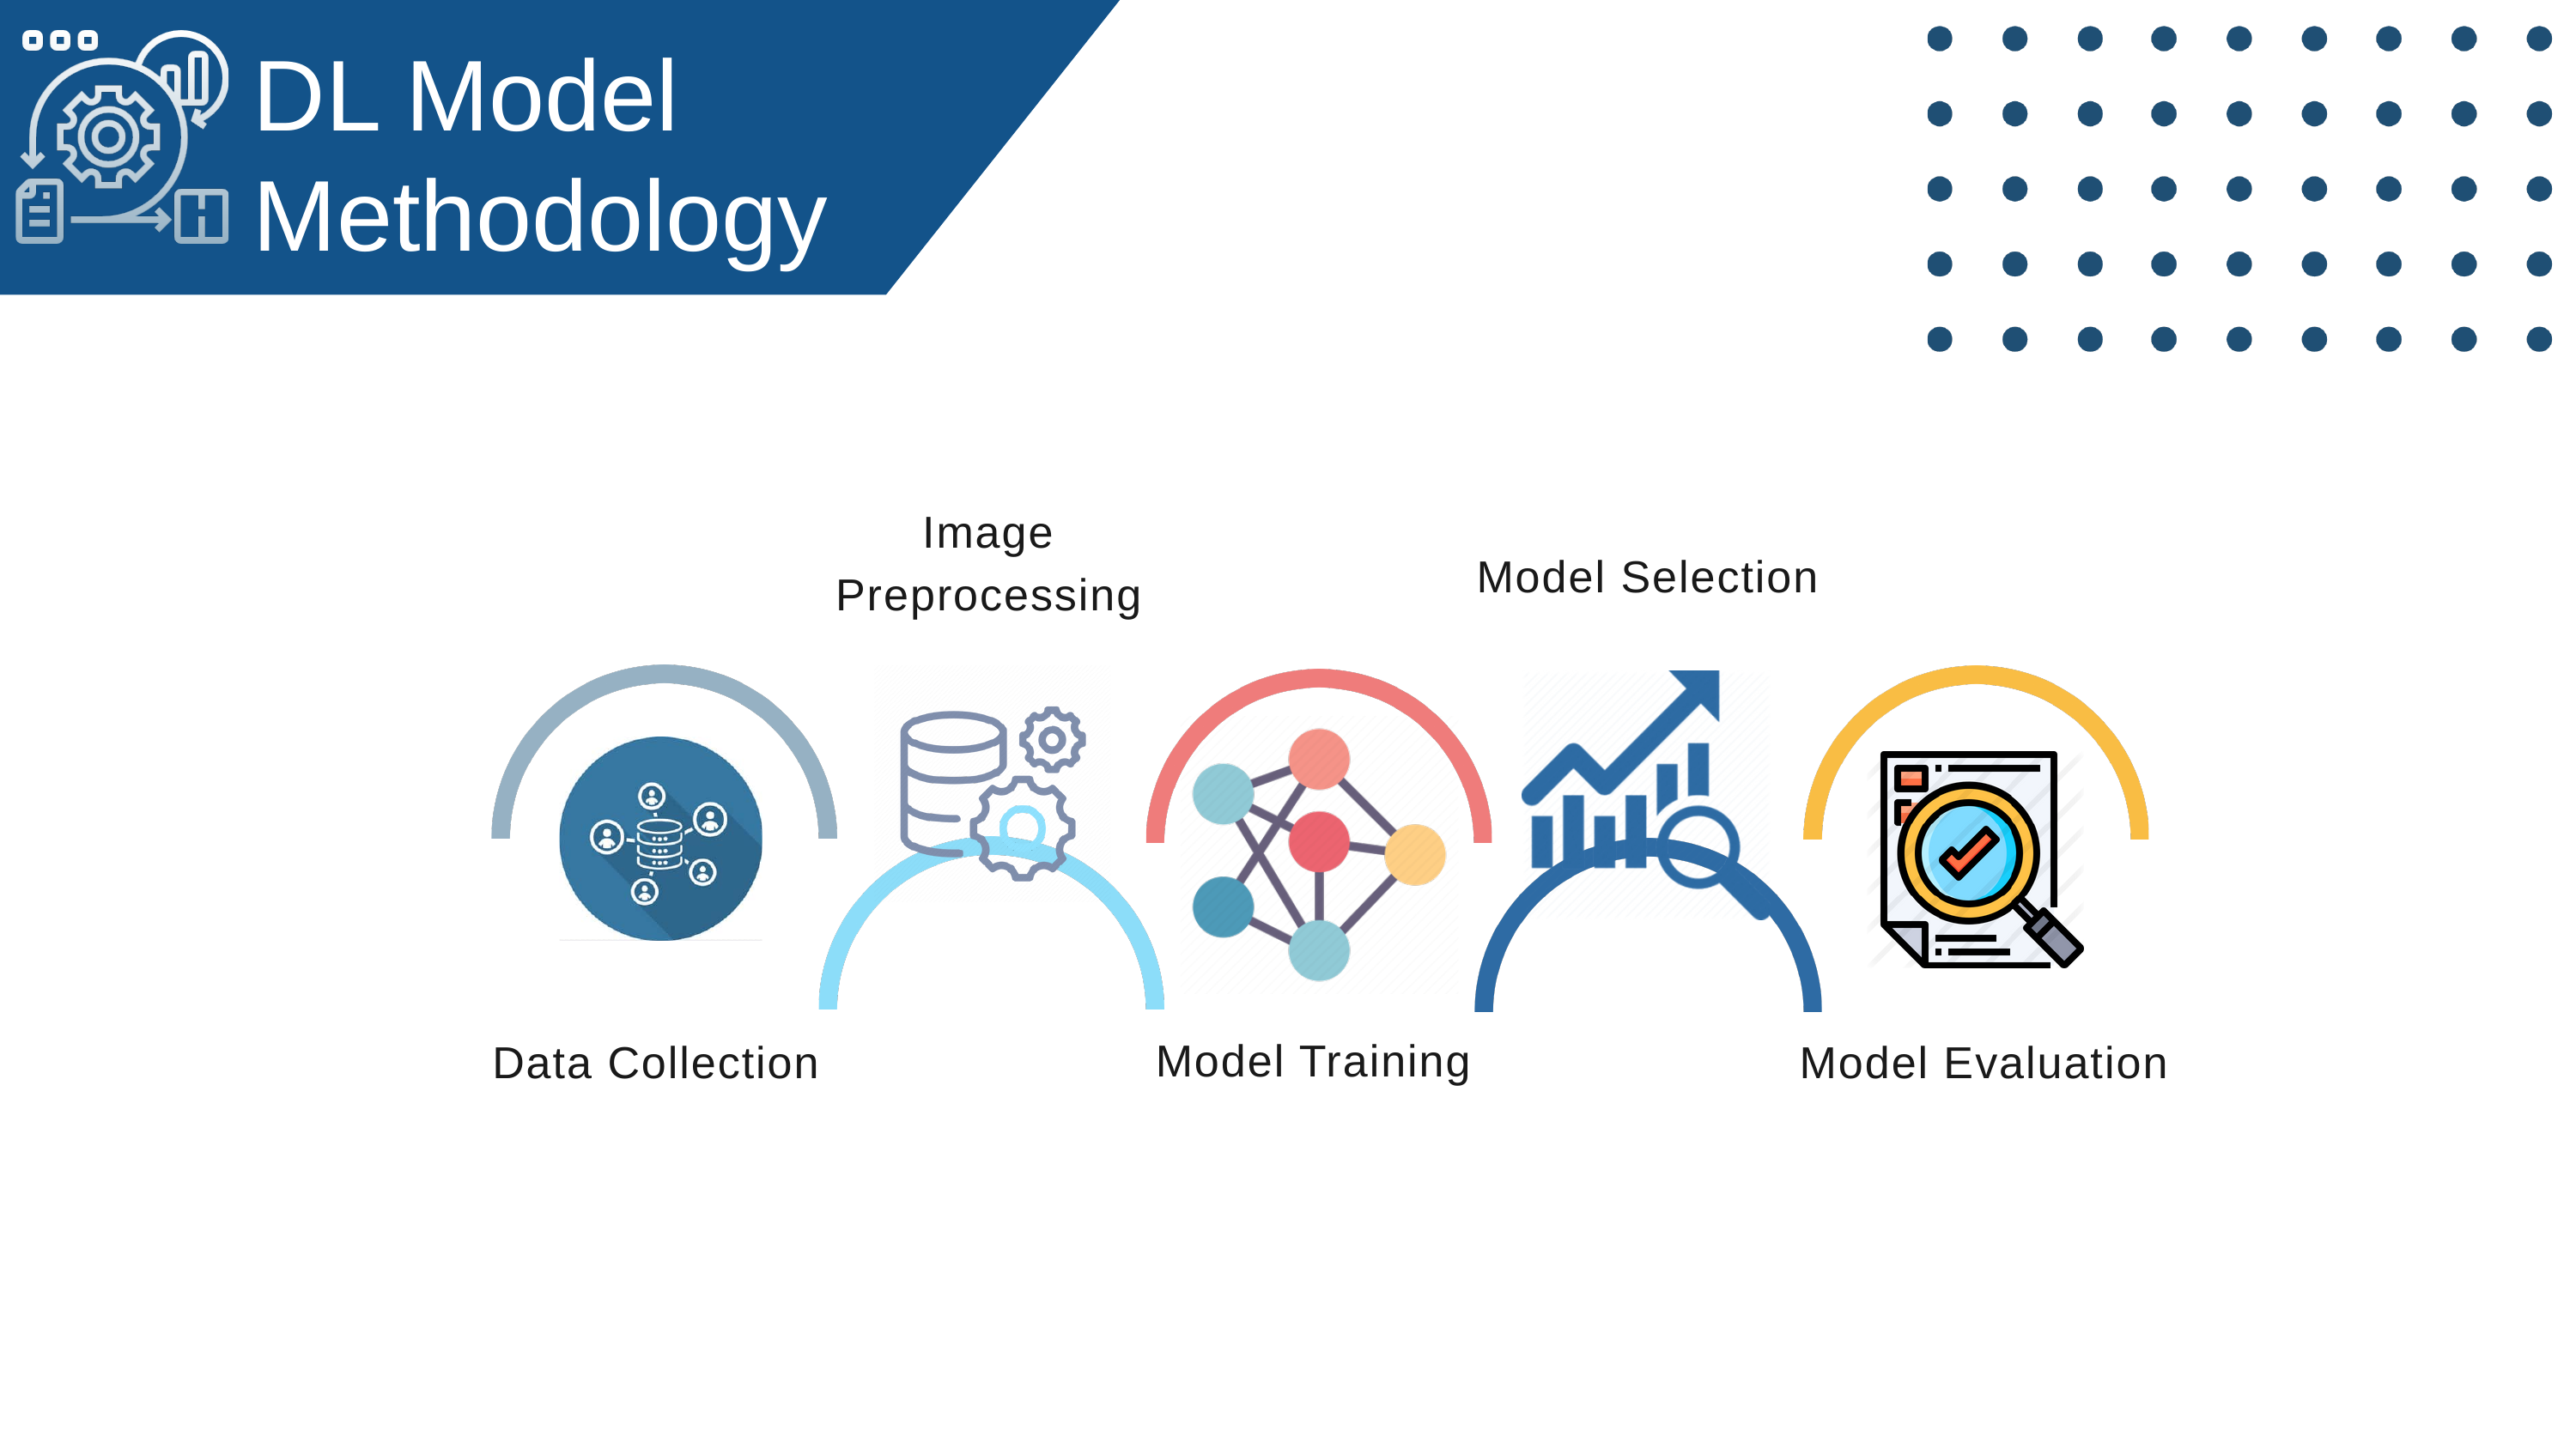

Ml Model Methodology

DL Model Methodology

Image Preprocessing

Model Selection

Model Training
Data Collection

Model Evaluation